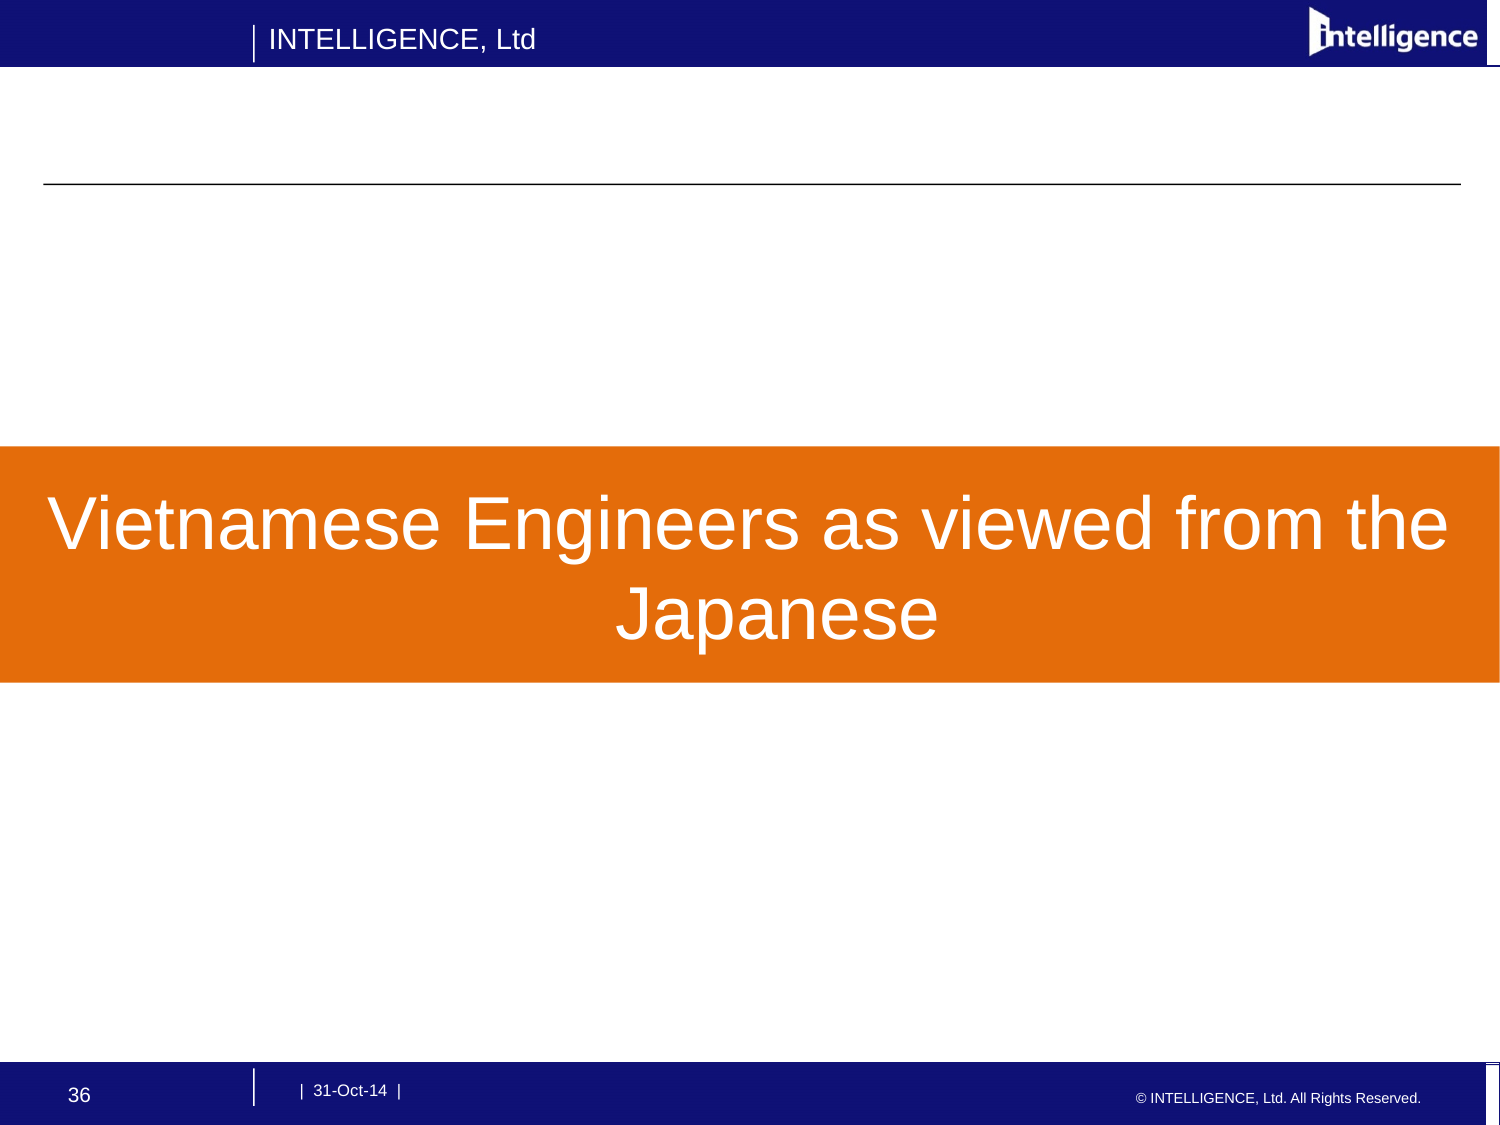

Vietnamese Engineers as viewed from the Japanese
36
  |  31-Oct-14  |